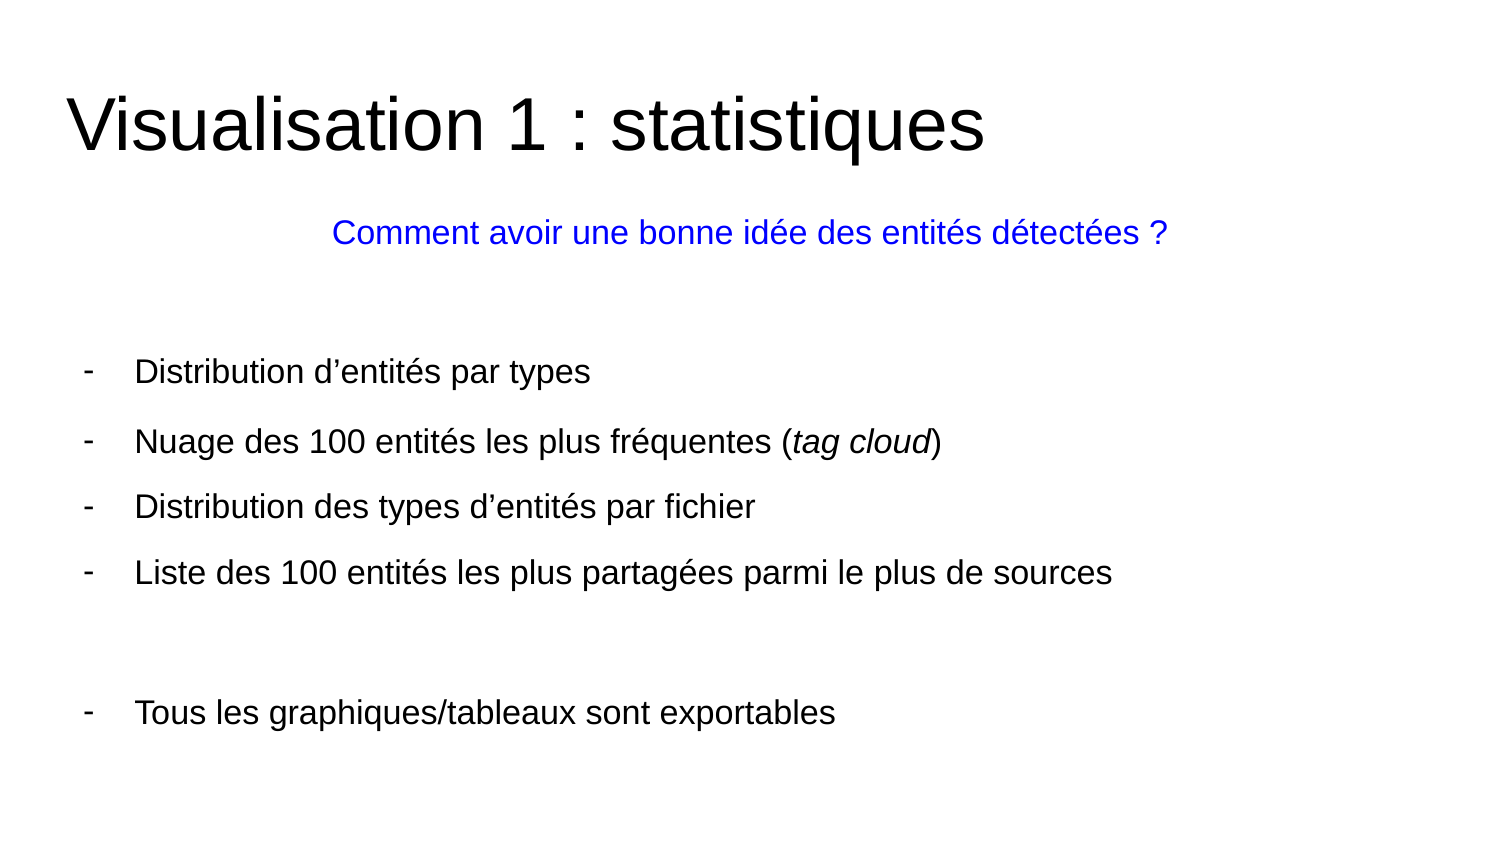

# Visualisation 1 : statistiques
Comment avoir une bonne idée des entités détectées ?

Distribution d’entités par types
Nuage des 100 entités les plus fréquentes (tag cloud)
Distribution des types d’entités par fichier
Liste des 100 entités les plus partagées parmi le plus de sources

Tous les graphiques/tableaux sont exportables